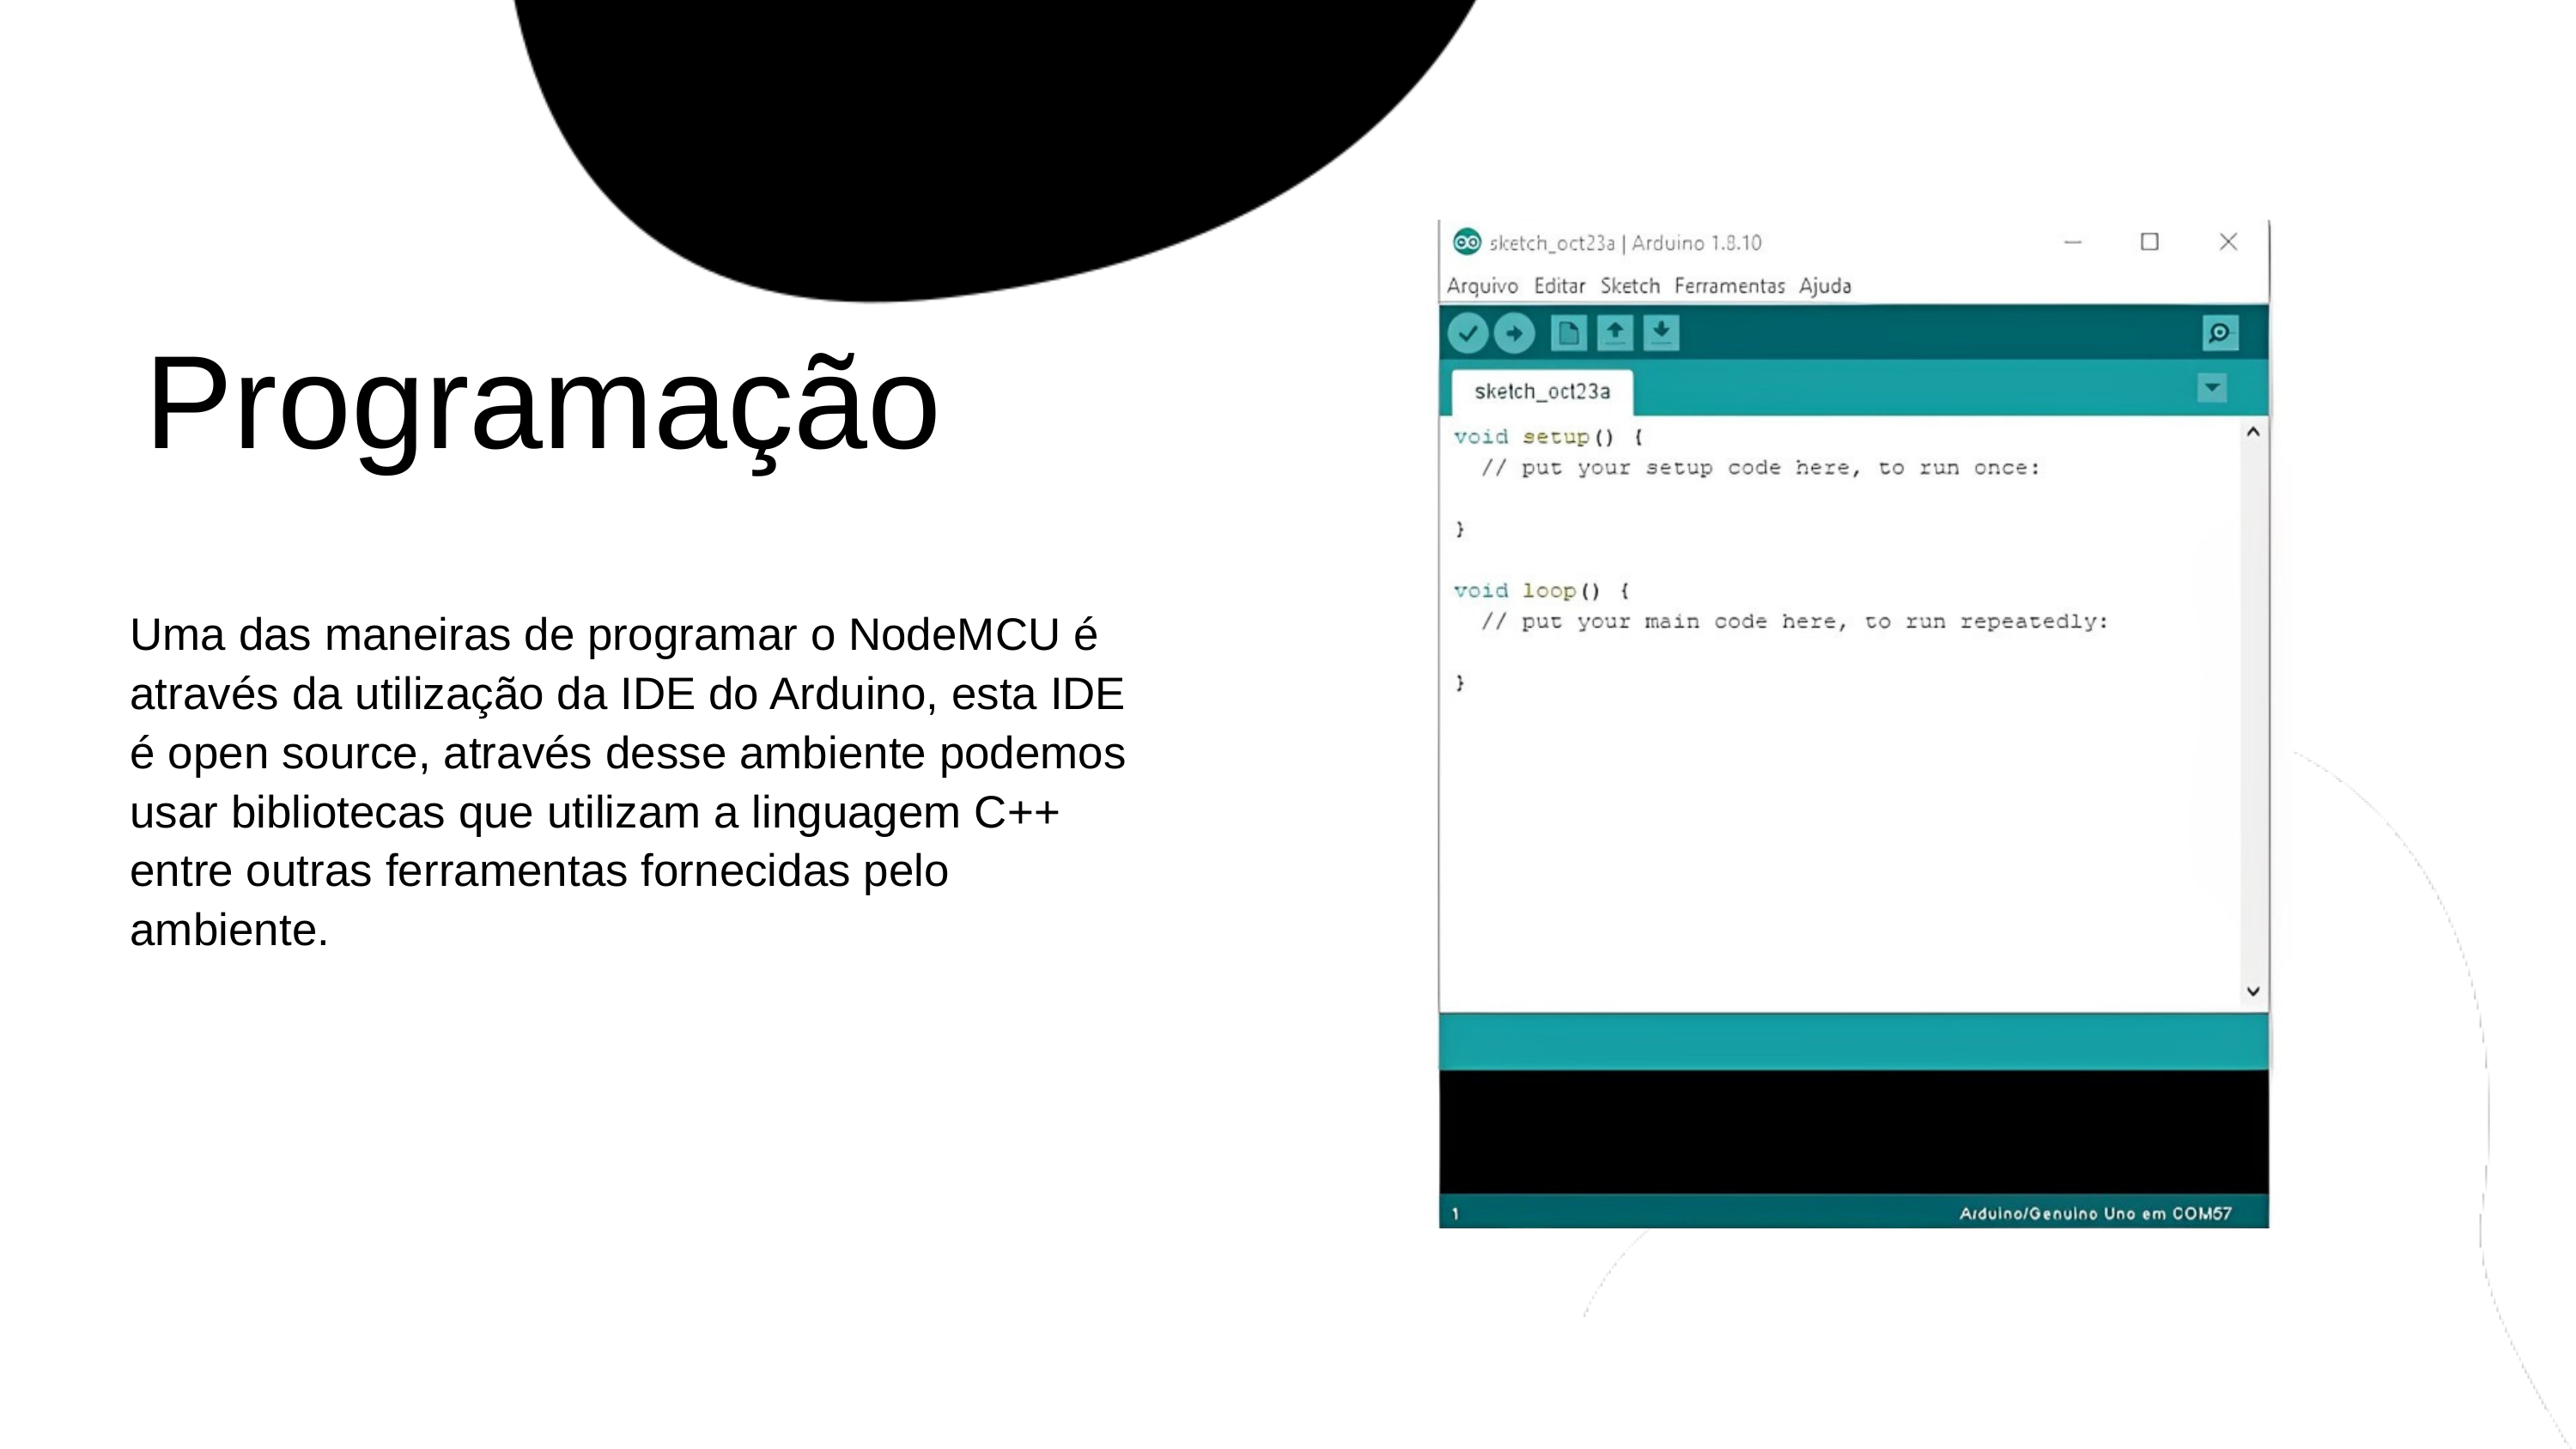

Programação
Uma das maneiras de programar o NodeMCU é através da utilização da IDE do Arduino, esta IDE é open source, através desse ambiente podemos usar bibliotecas que utilizam a linguagem C++ entre outras ferramentas fornecidas pelo ambiente.